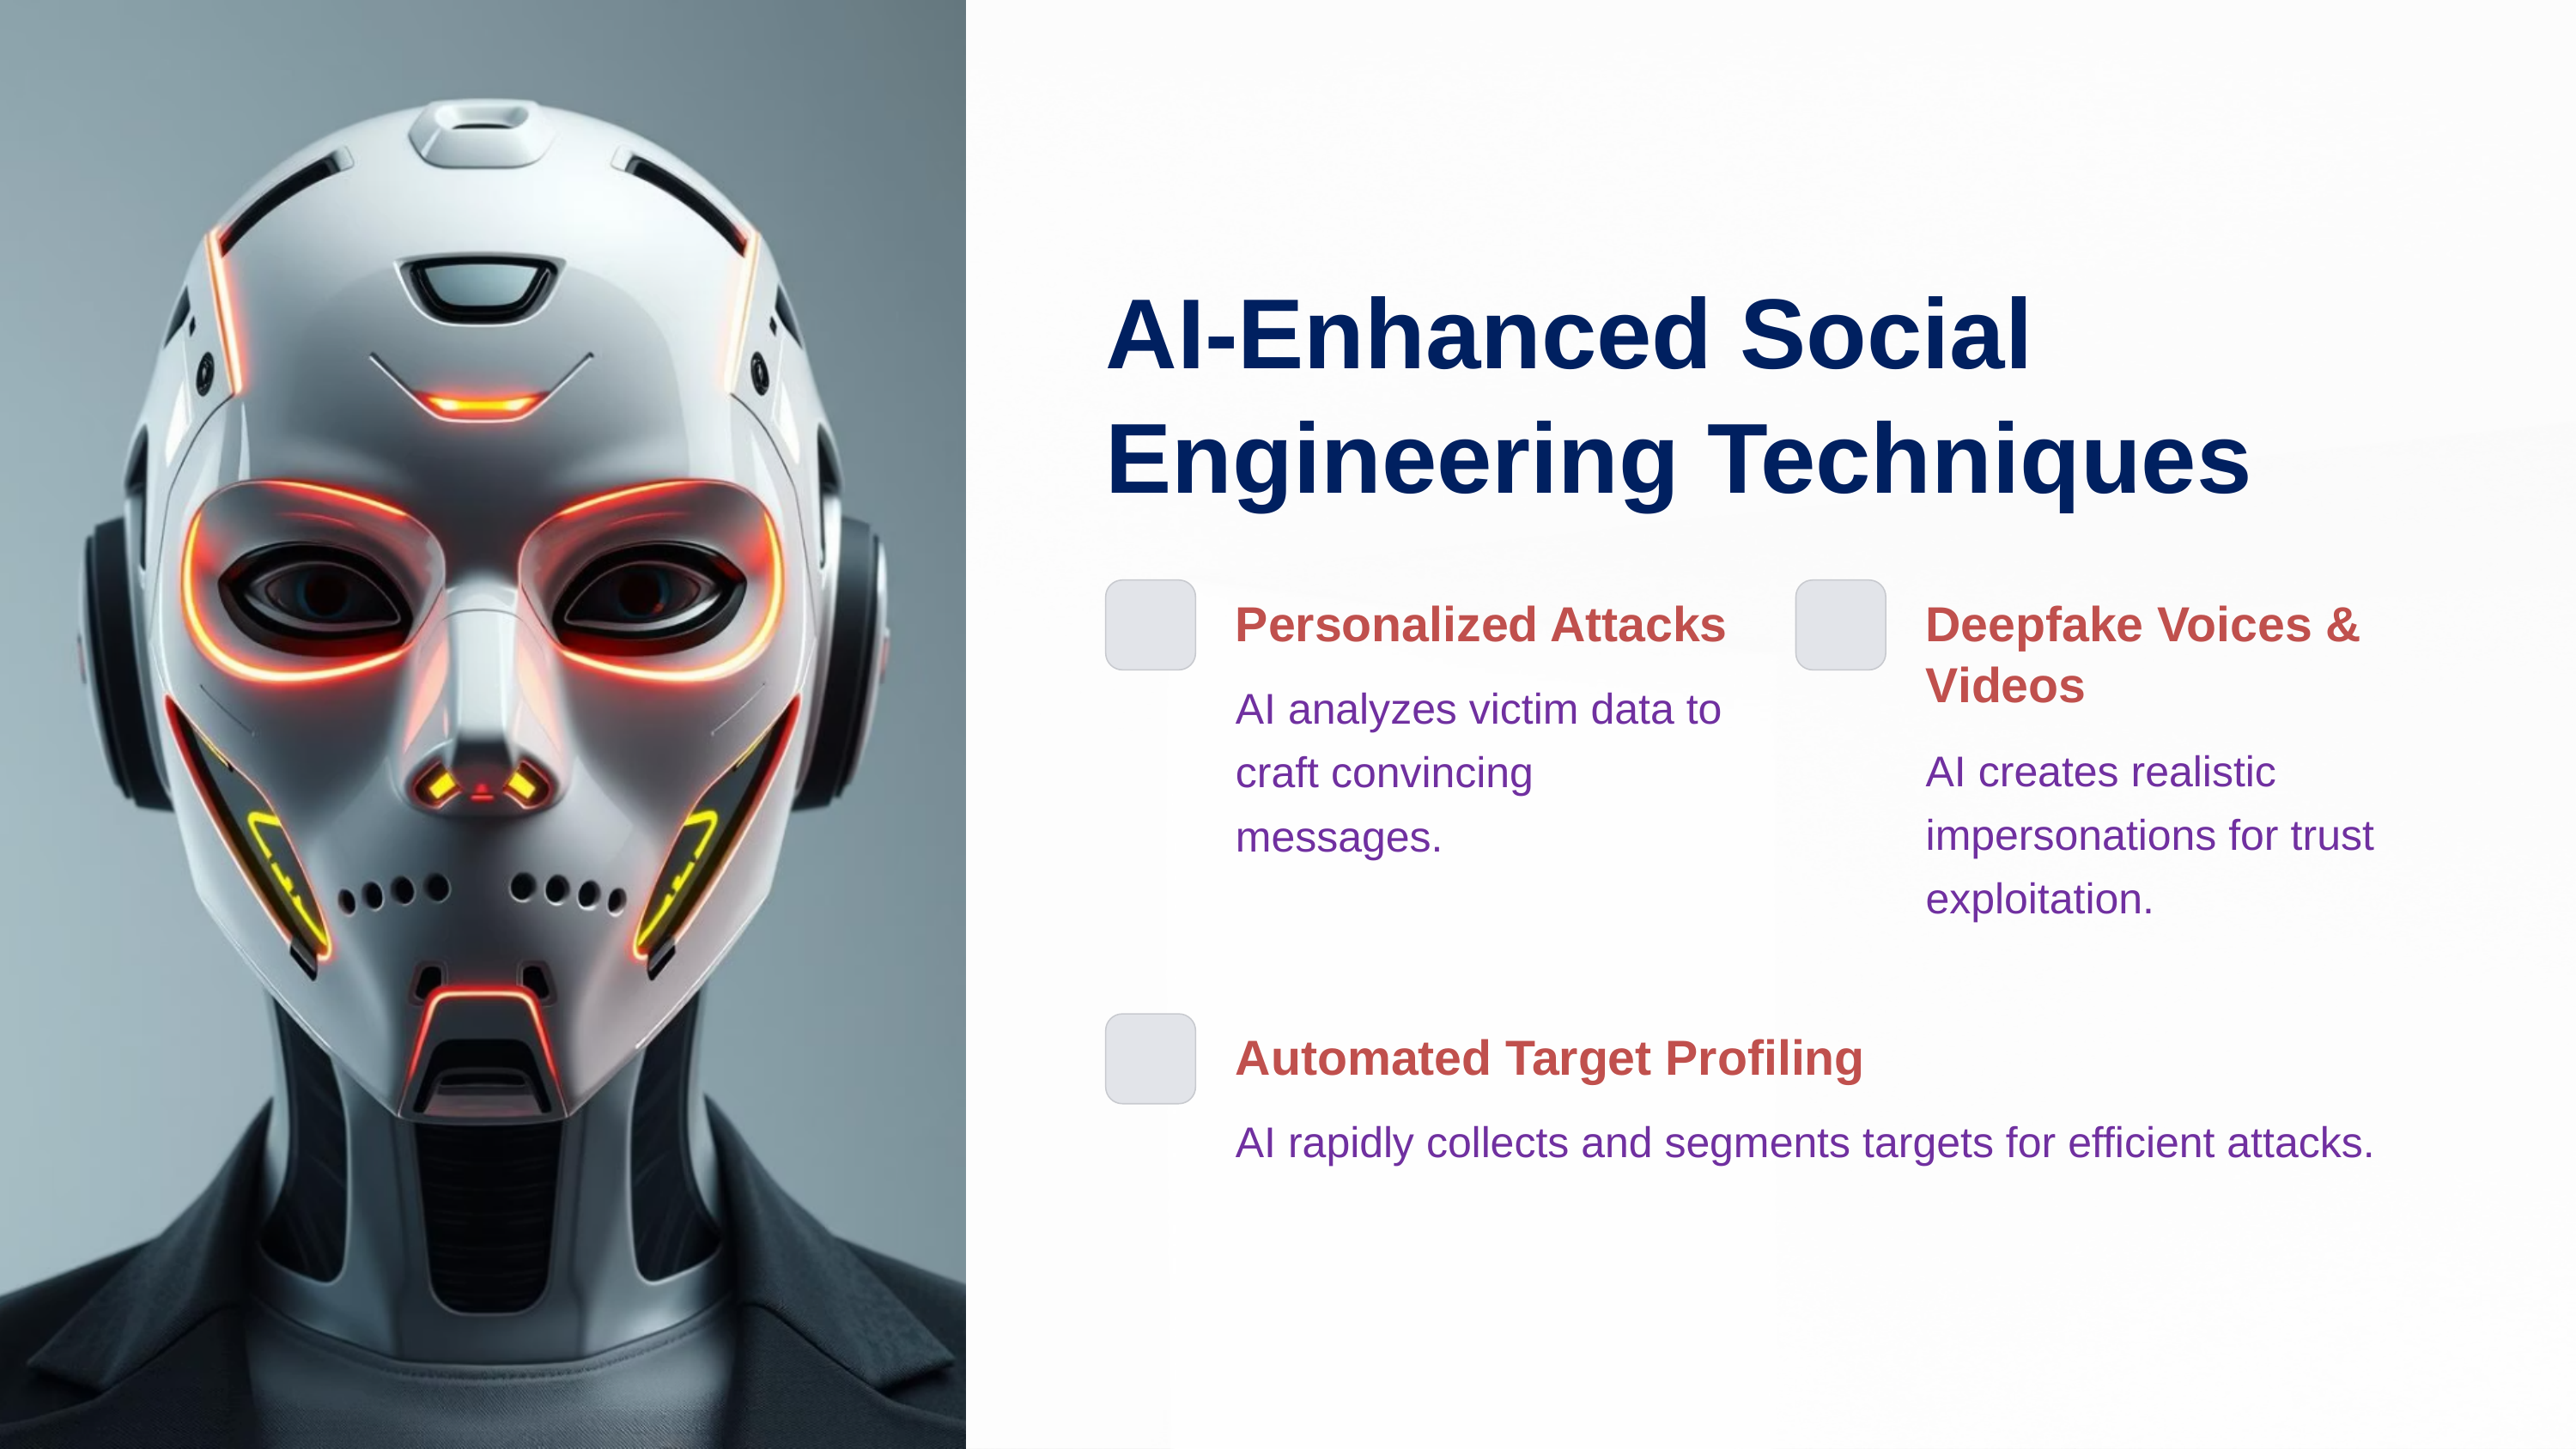

AI-Enhanced Social Engineering Techniques

Personalized Attacks

Deepfake Voices & Videos

AI analyzes victim data to craft convincing messages.

AI creates realistic impersonations for trust exploitation.

Automated Target Profiling

AI rapidly collects and segments targets for efficient attacks.